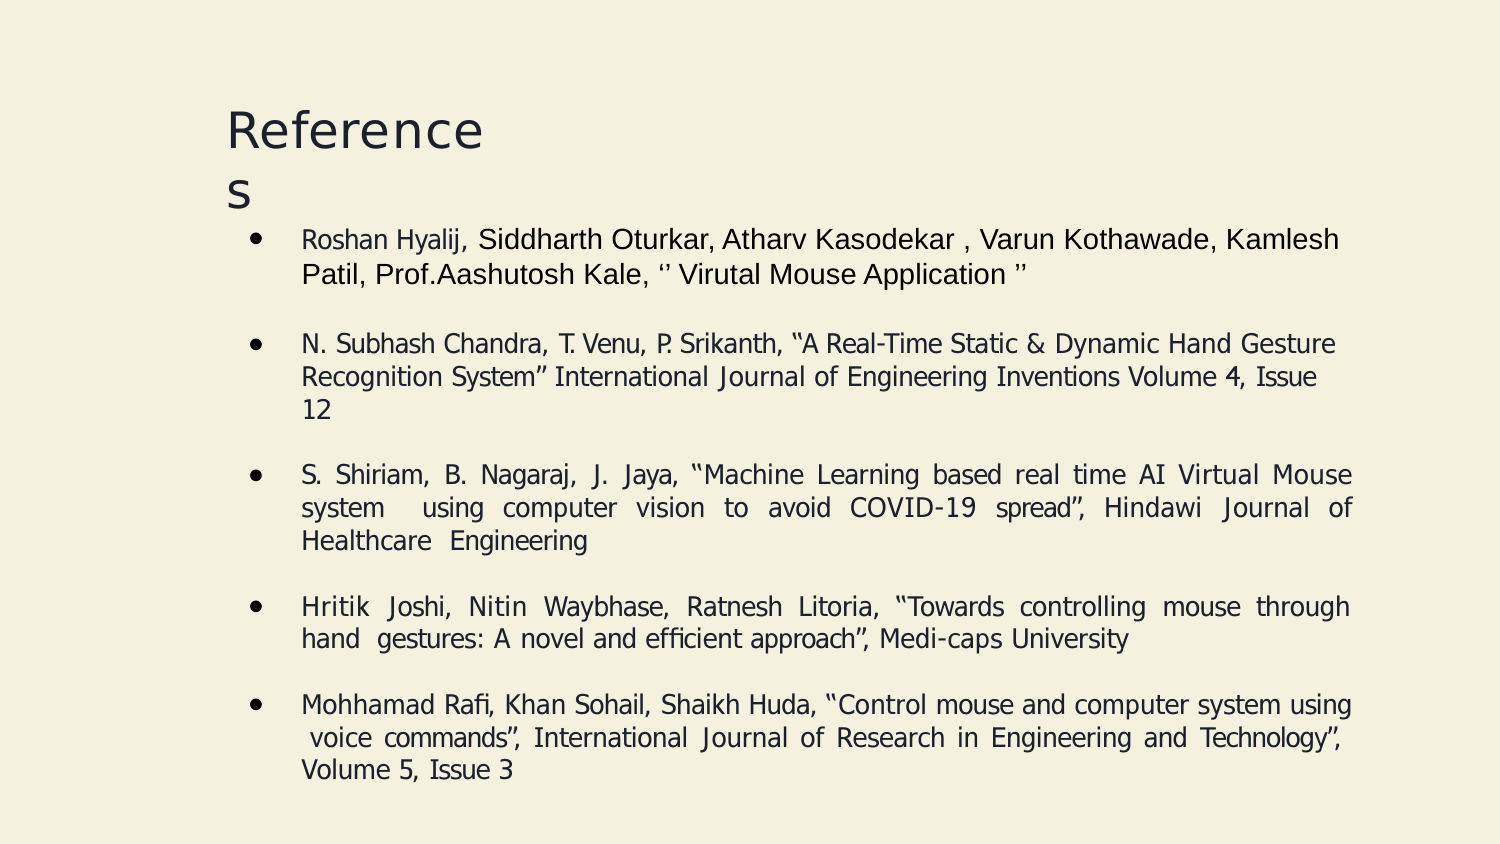

# References
Roshan Hyalij, Siddharth Oturkar, Atharv Kasodekar , Varun Kothawade, Kamlesh Patil, Prof.Aashutosh Kale, ‘’ Virutal Mouse Application ’’

N. Subhash Chandra, T. Venu, P. Srikanth, “A Real-Time Static & Dynamic Hand Gesture  Recognition System” International Journal of Engineering Inventions Volume 4, Issue 12

S. Shiriam, B. Nagaraj, J. Jaya, “Machine Learning based real time AI Virtual Mouse system  using computer vision to avoid COVID-19 spread”, Hindawi Journal of Healthcare  Engineering

Hritik Joshi, Nitin Waybhase, Ratnesh Litoria, “Towards controlling mouse through hand  gestures: A novel and efﬁcient approach”, Medi-caps University

Mohhamad Raﬁ, Khan Sohail, Shaikh Huda, “Control mouse and computer system using  voice commands”, International Journal of Research in Engineering and Technology”,  Volume 5, Issue 3